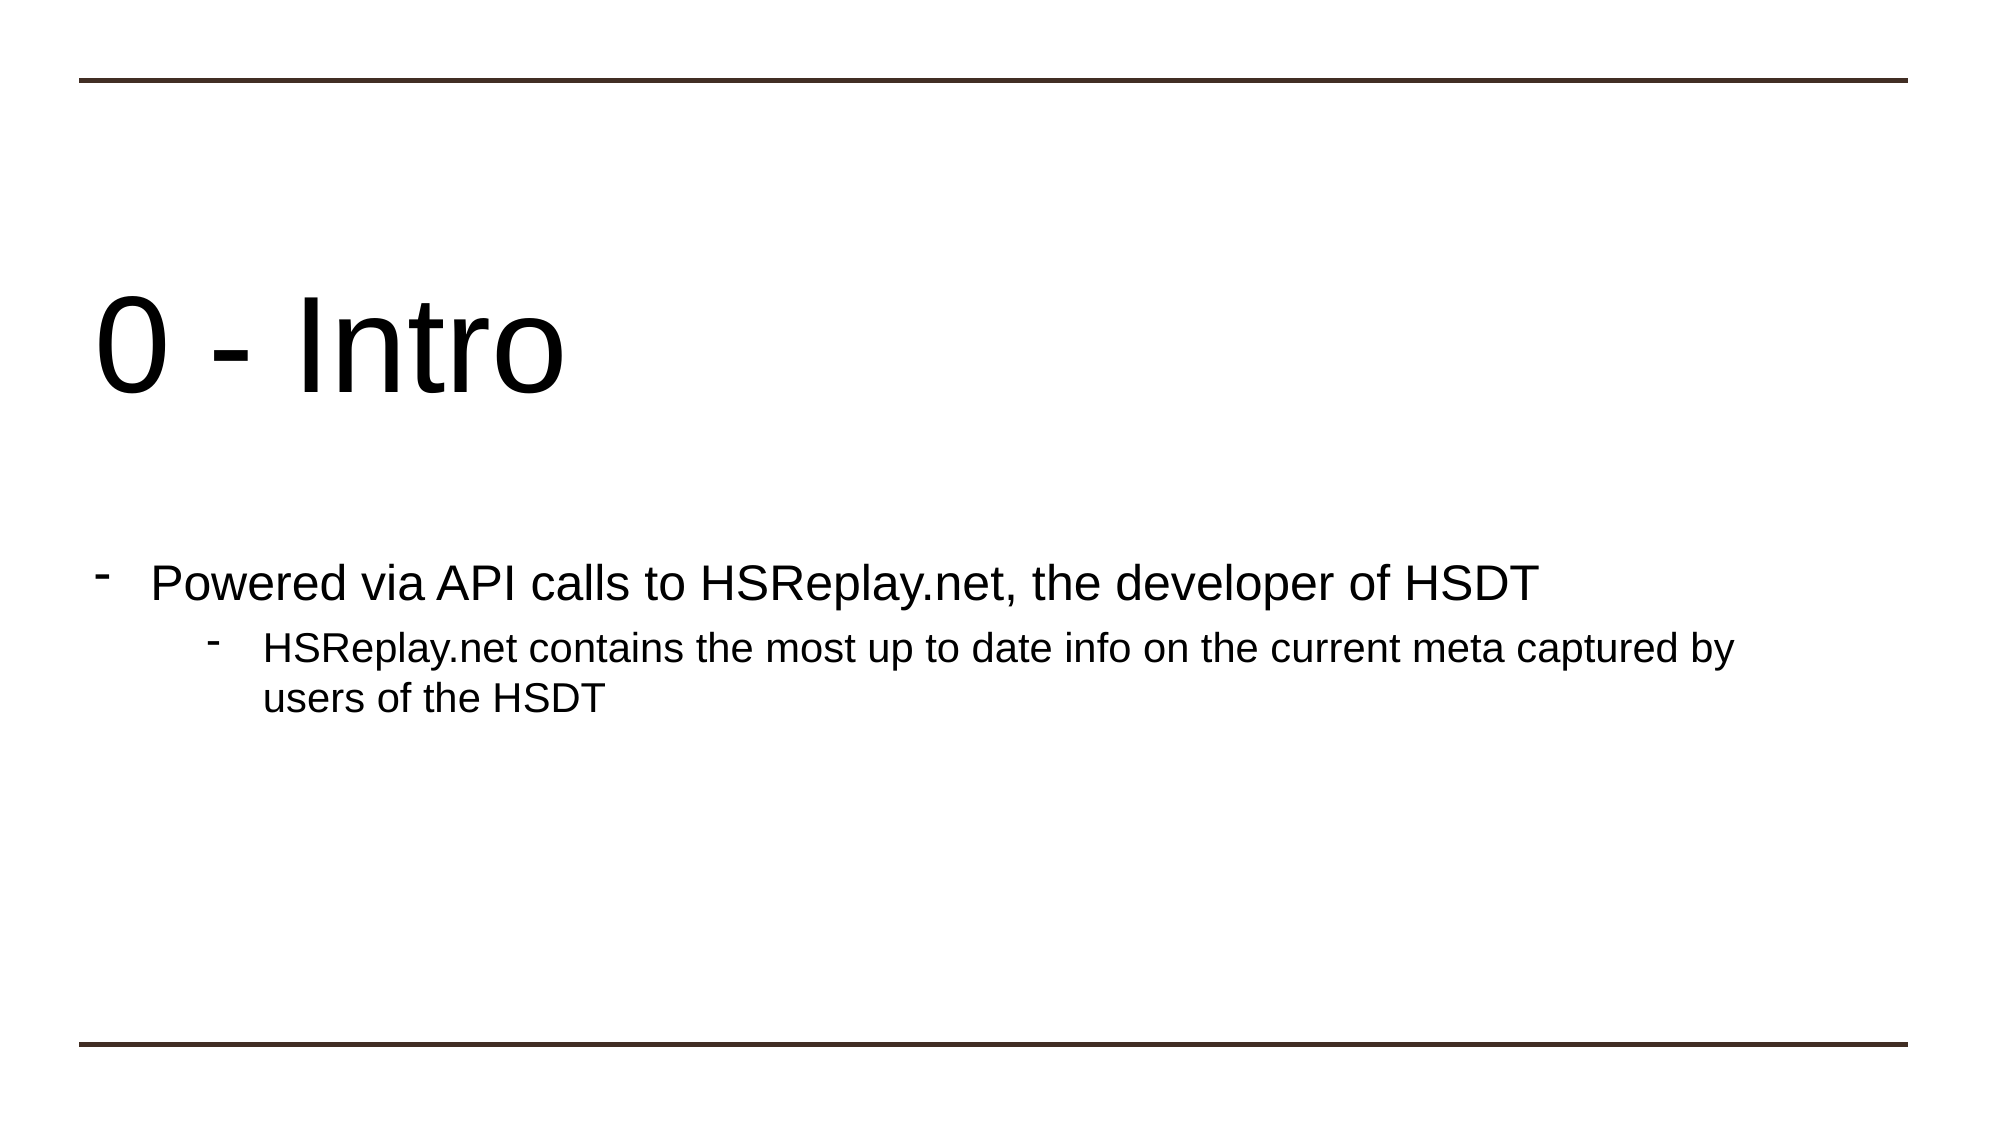

# 0 - Intro
Powered via API calls to HSReplay.net, the developer of HSDT
HSReplay.net contains the most up to date info on the current meta captured by users of the HSDT